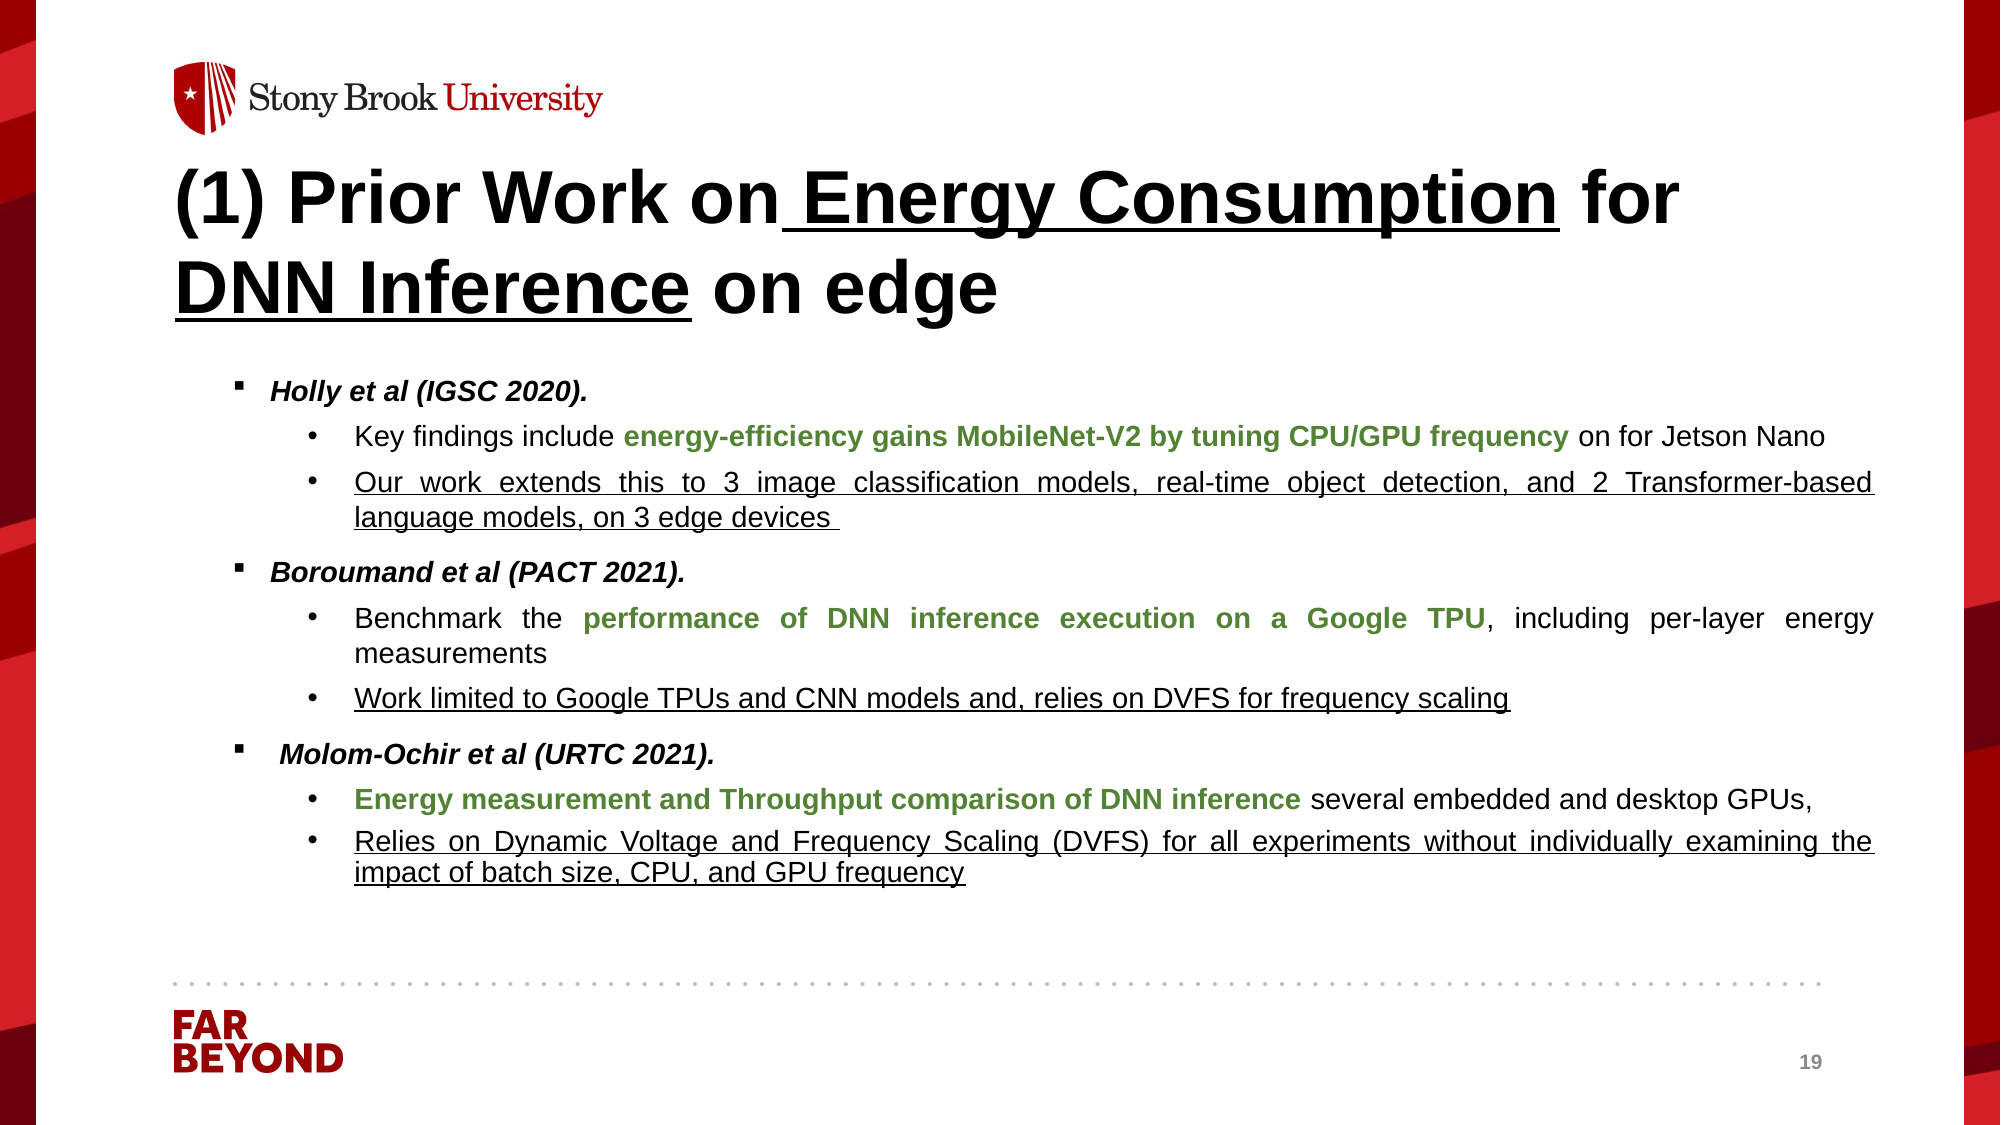

(1) Prior Work on Energy Consumption for DNN Inference on edge
Holly et al (IGSC 2020).
Key findings include energy-efficiency gains MobileNet-V2 by tuning CPU/GPU frequency on for Jetson Nano
Our work extends this to 3 image classification models, real-time object detection, and 2 Transformer-based language models, on 3 edge devices
Boroumand et al (PACT 2021).
Benchmark the performance of DNN inference execution on a Google TPU, including per-layer energy measurements
Work limited to Google TPUs and CNN models and, relies on DVFS for frequency scaling
Molom-Ochir et al (URTC 2021).
Energy measurement and Throughput comparison of DNN inference several embedded and desktop GPUs,
Relies on Dynamic Voltage and Frequency Scaling (DVFS) for all experiments without individually examining the impact of batch size, CPU, and GPU frequency

19